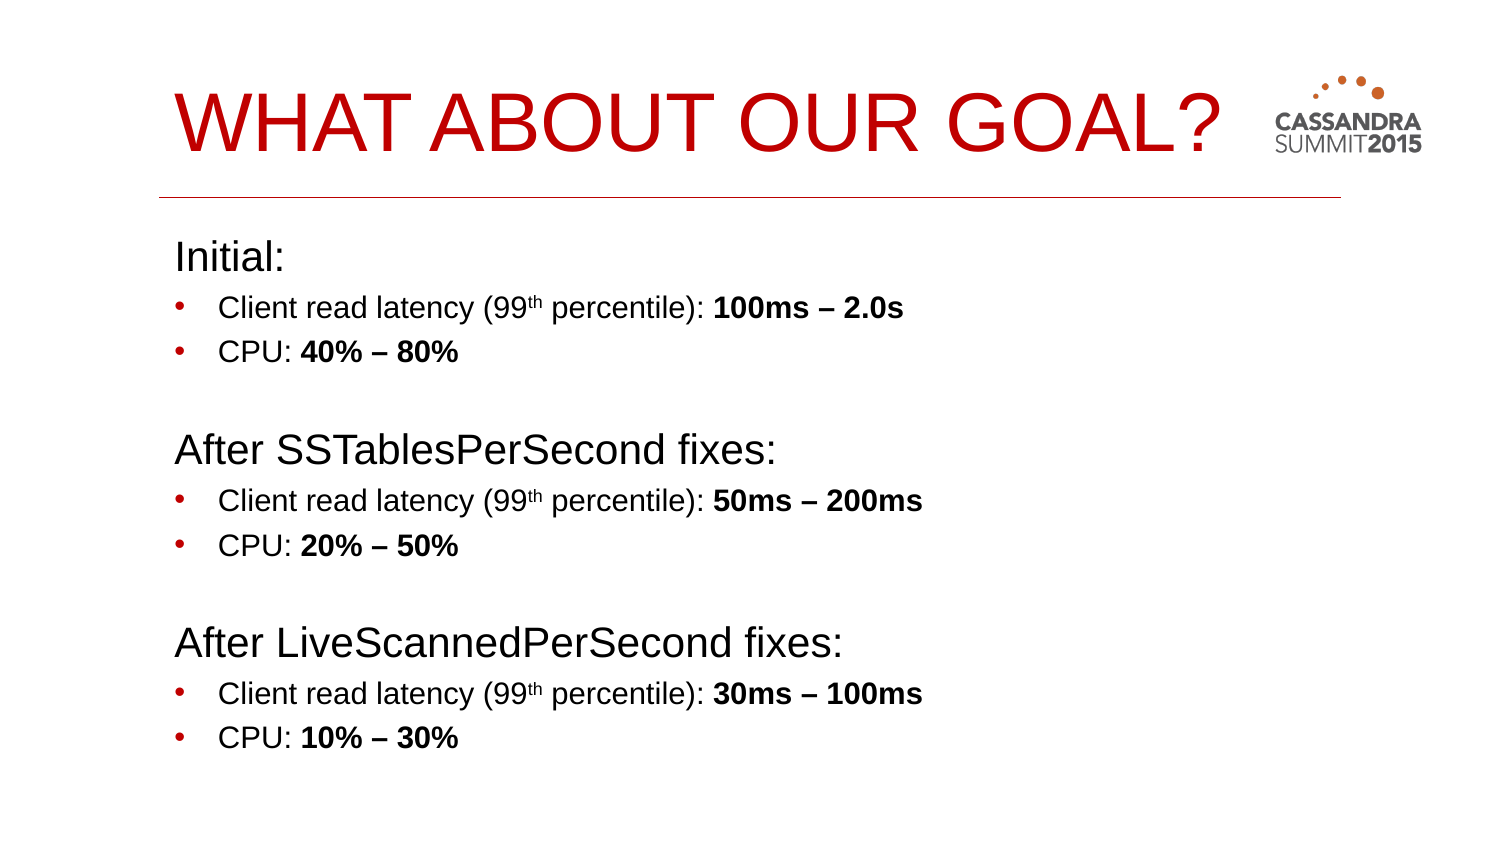

# What about our goal?
Initial:
Client read latency (99th percentile): 100ms – 2.0s
CPU: 40% – 80%

After SSTablesPerSecond fixes:
Client read latency (99th percentile): 50ms – 200ms
CPU: 20% – 50%

After LiveScannedPerSecond fixes:
Client read latency (99th percentile): 30ms – 100ms
CPU: 10% – 30%